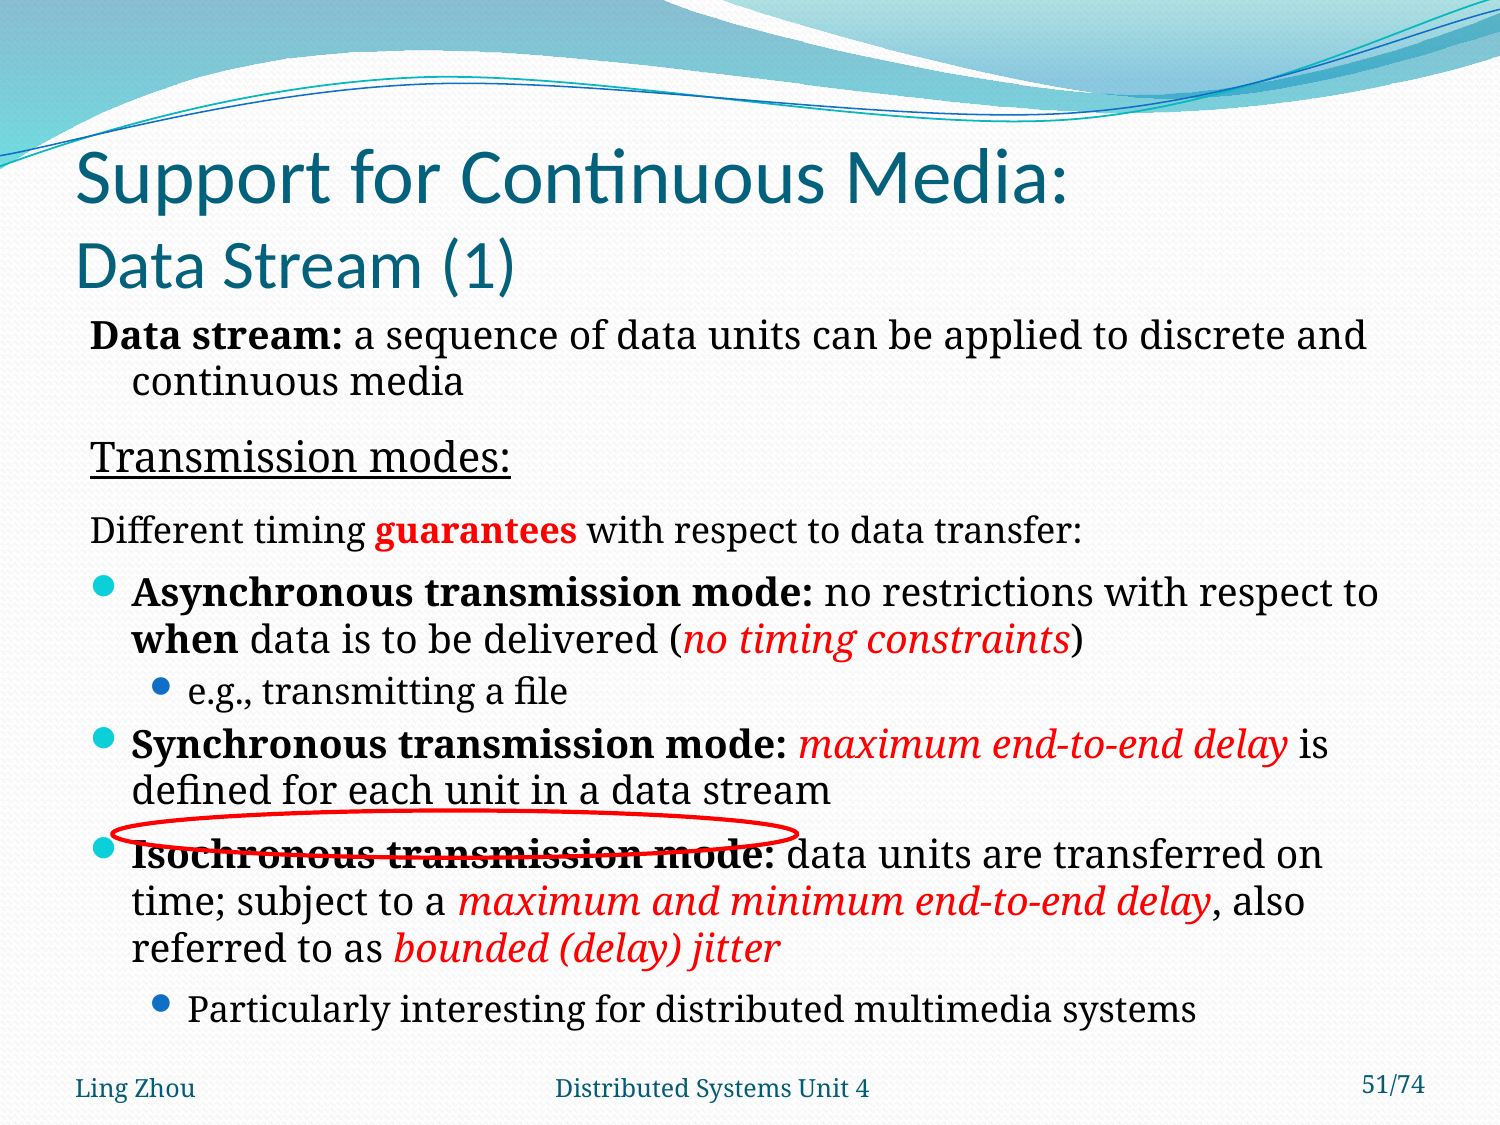

# Support for Continuous Media: Data Stream (1)
Data stream: a sequence of data units can be applied to discrete and continuous media
Transmission modes:
Different timing guarantees with respect to data transfer:
Asynchronous transmission mode: no restrictions with respect to when data is to be delivered (no timing constraints)
e.g., transmitting a file
Synchronous transmission mode: maximum end-to-end delay is defined for each unit in a data stream
Isochronous transmission mode: data units are transferred on time; subject to a maximum and minimum end-to-end delay, also referred to as bounded (delay) jitter
Particularly interesting for distributed multimedia systems

Ling Zhou
Distributed Systems Unit 4
51/74